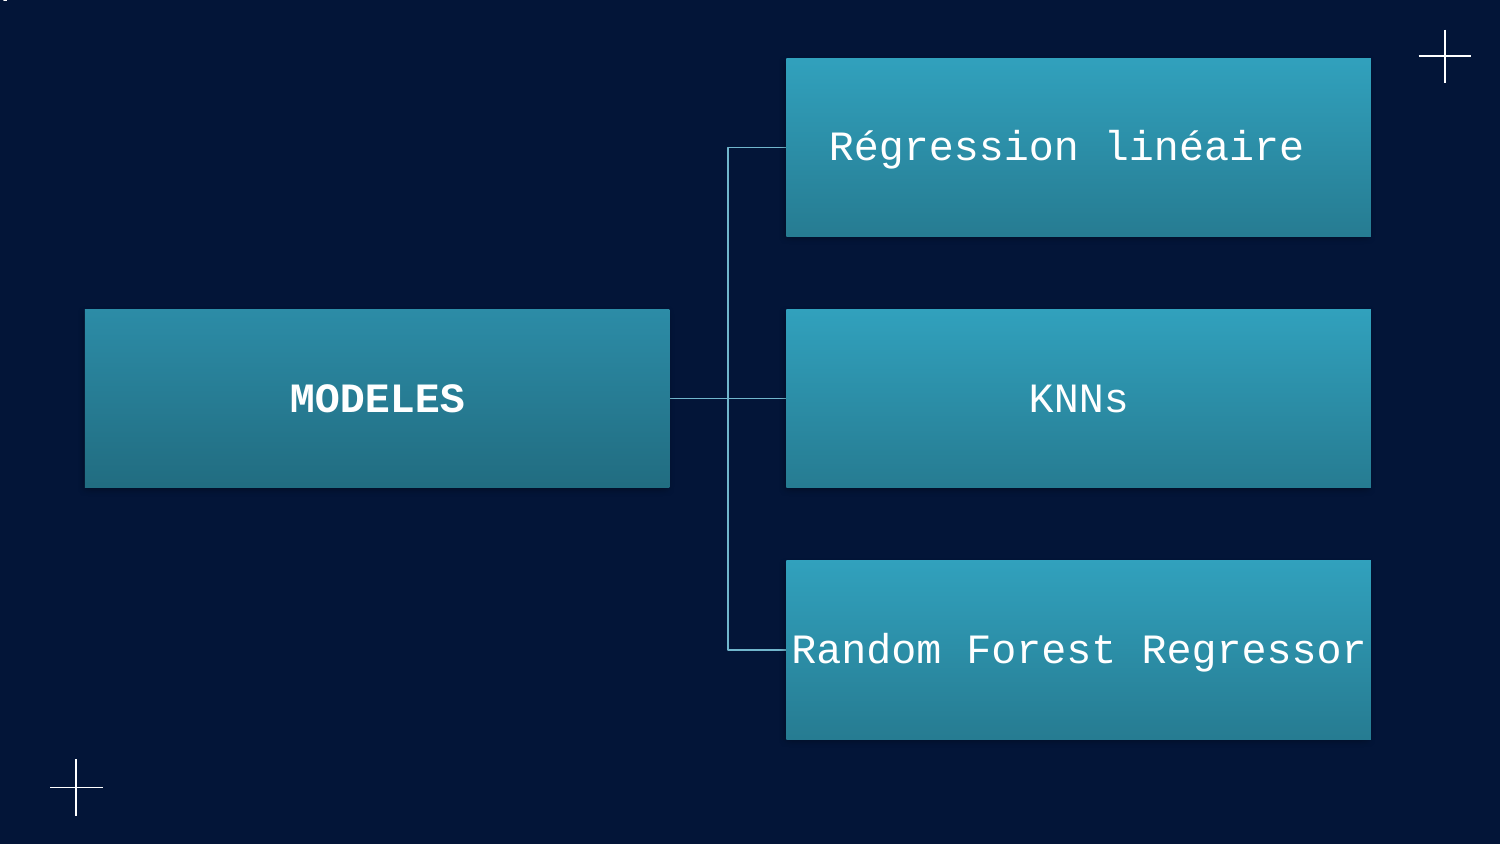

.

MODELES
Régression linéaire
KNNs
Random Forest Regressor